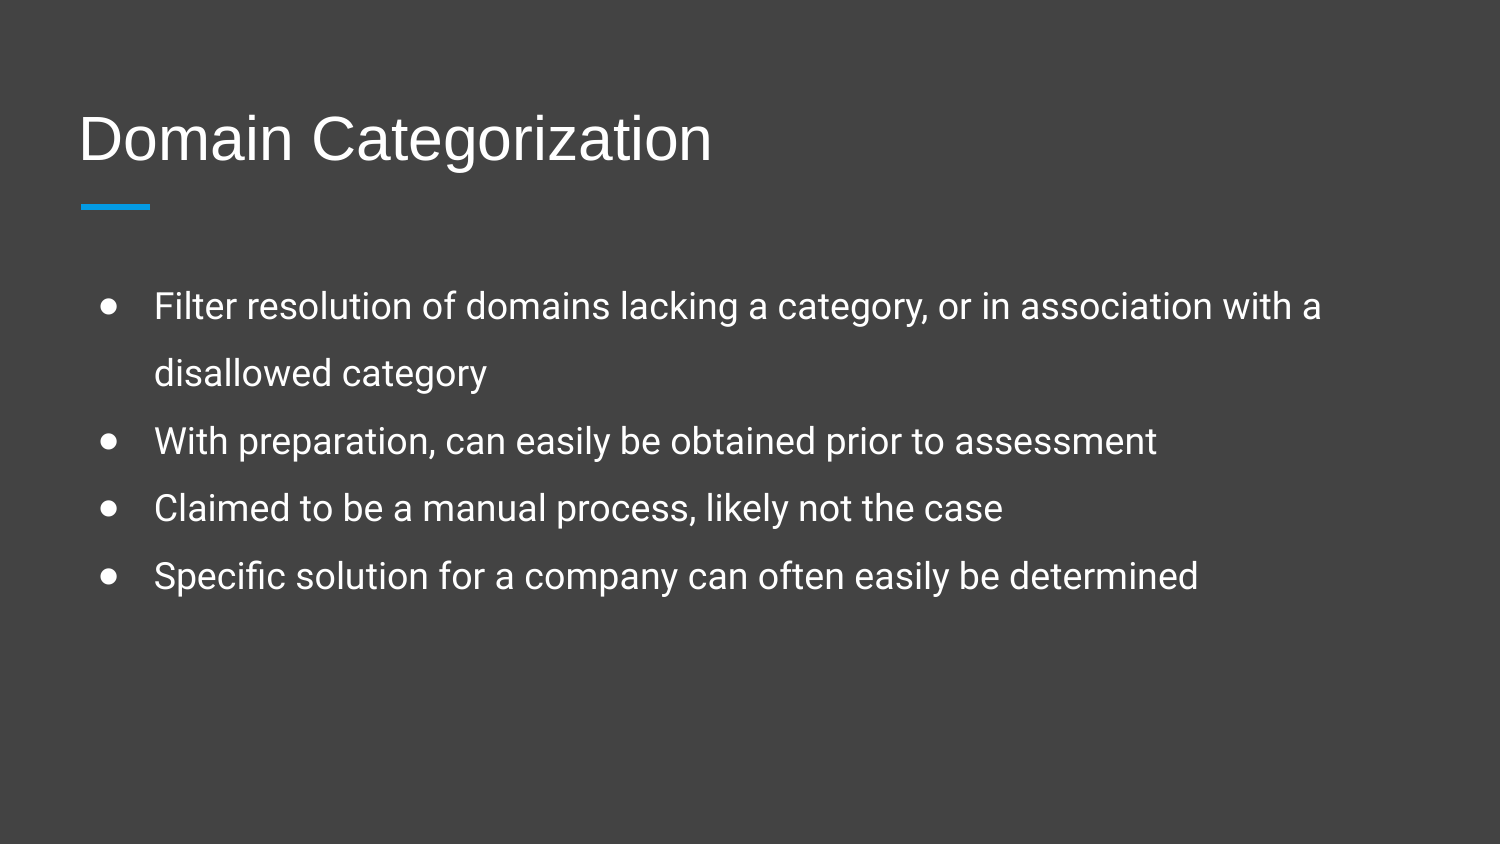

# Domain Categorization
Filter resolution of domains lacking a category, or in association with a disallowed category
With preparation, can easily be obtained prior to assessment
Claimed to be a manual process, likely not the case
Specific solution for a company can often easily be determined